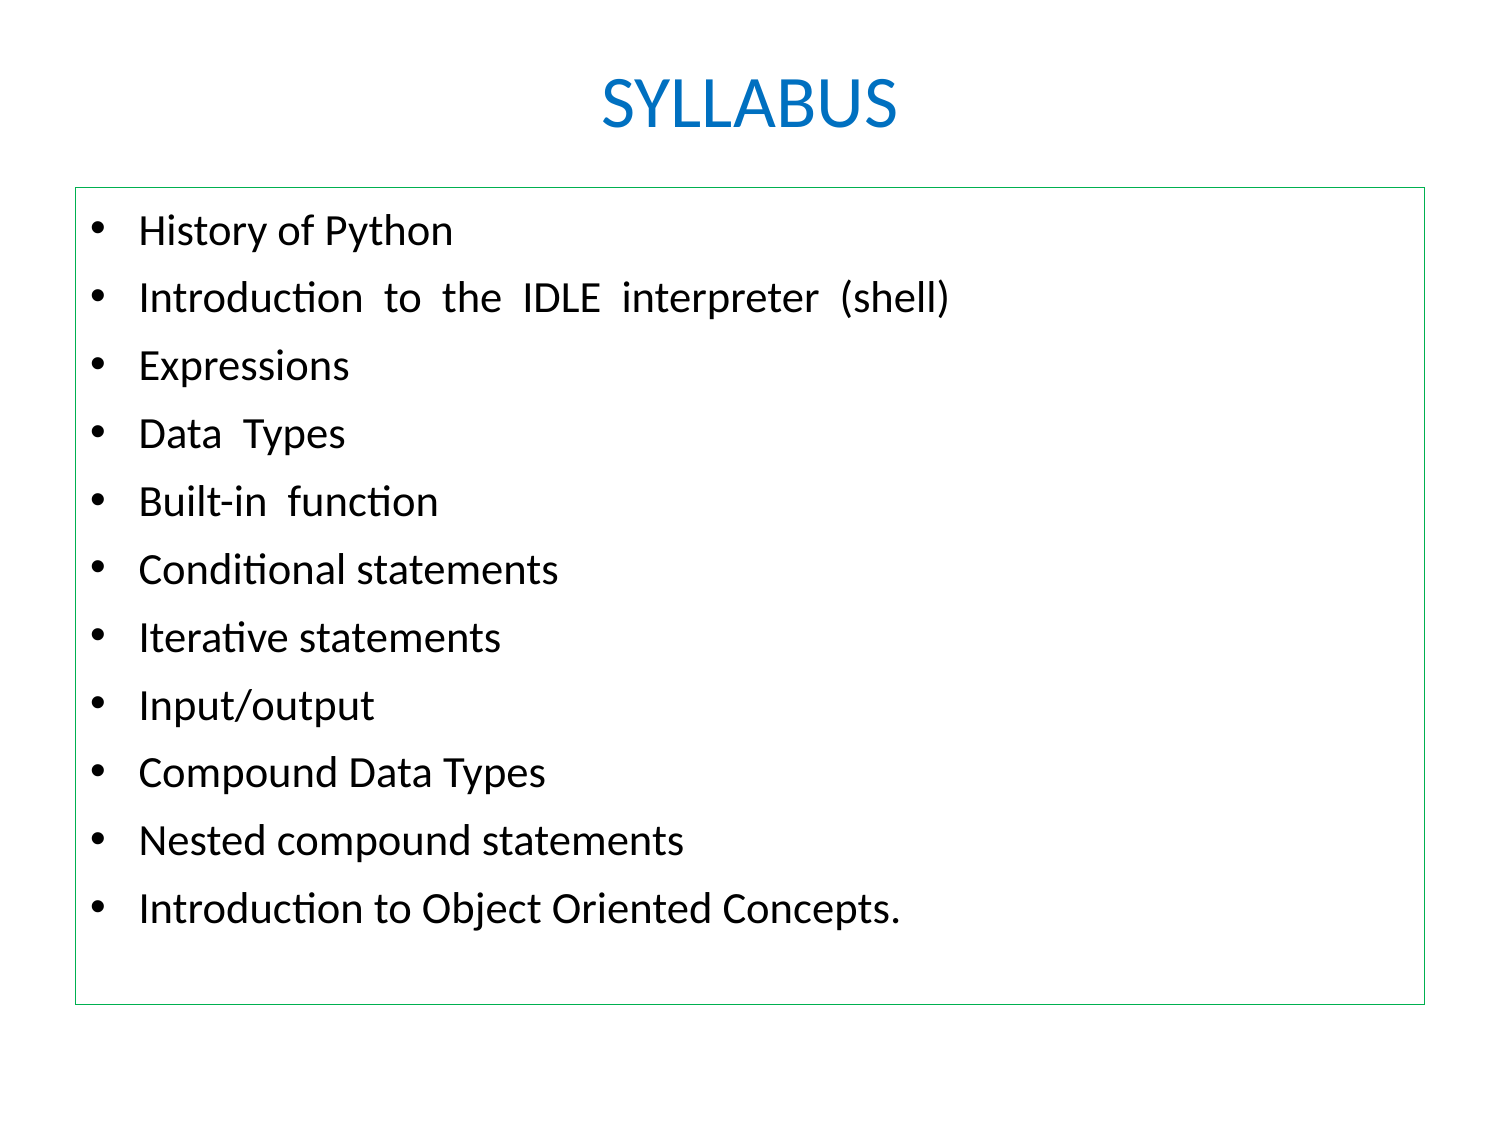

# SYLLABUS
History of Python
Introduction  to  the  IDLE  interpreter  (shell)
Expressions
Data  Types
Built-in  function
Conditional statements
Iterative statements
Input/output
Compound Data Types
Nested compound statements
Introduction to Object Oriented Concepts.